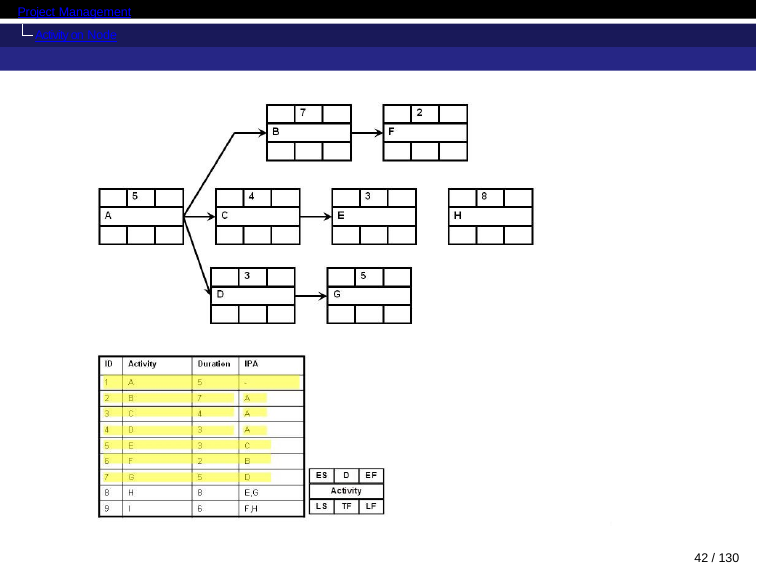

Project Management

Activity on Node

42 / 130